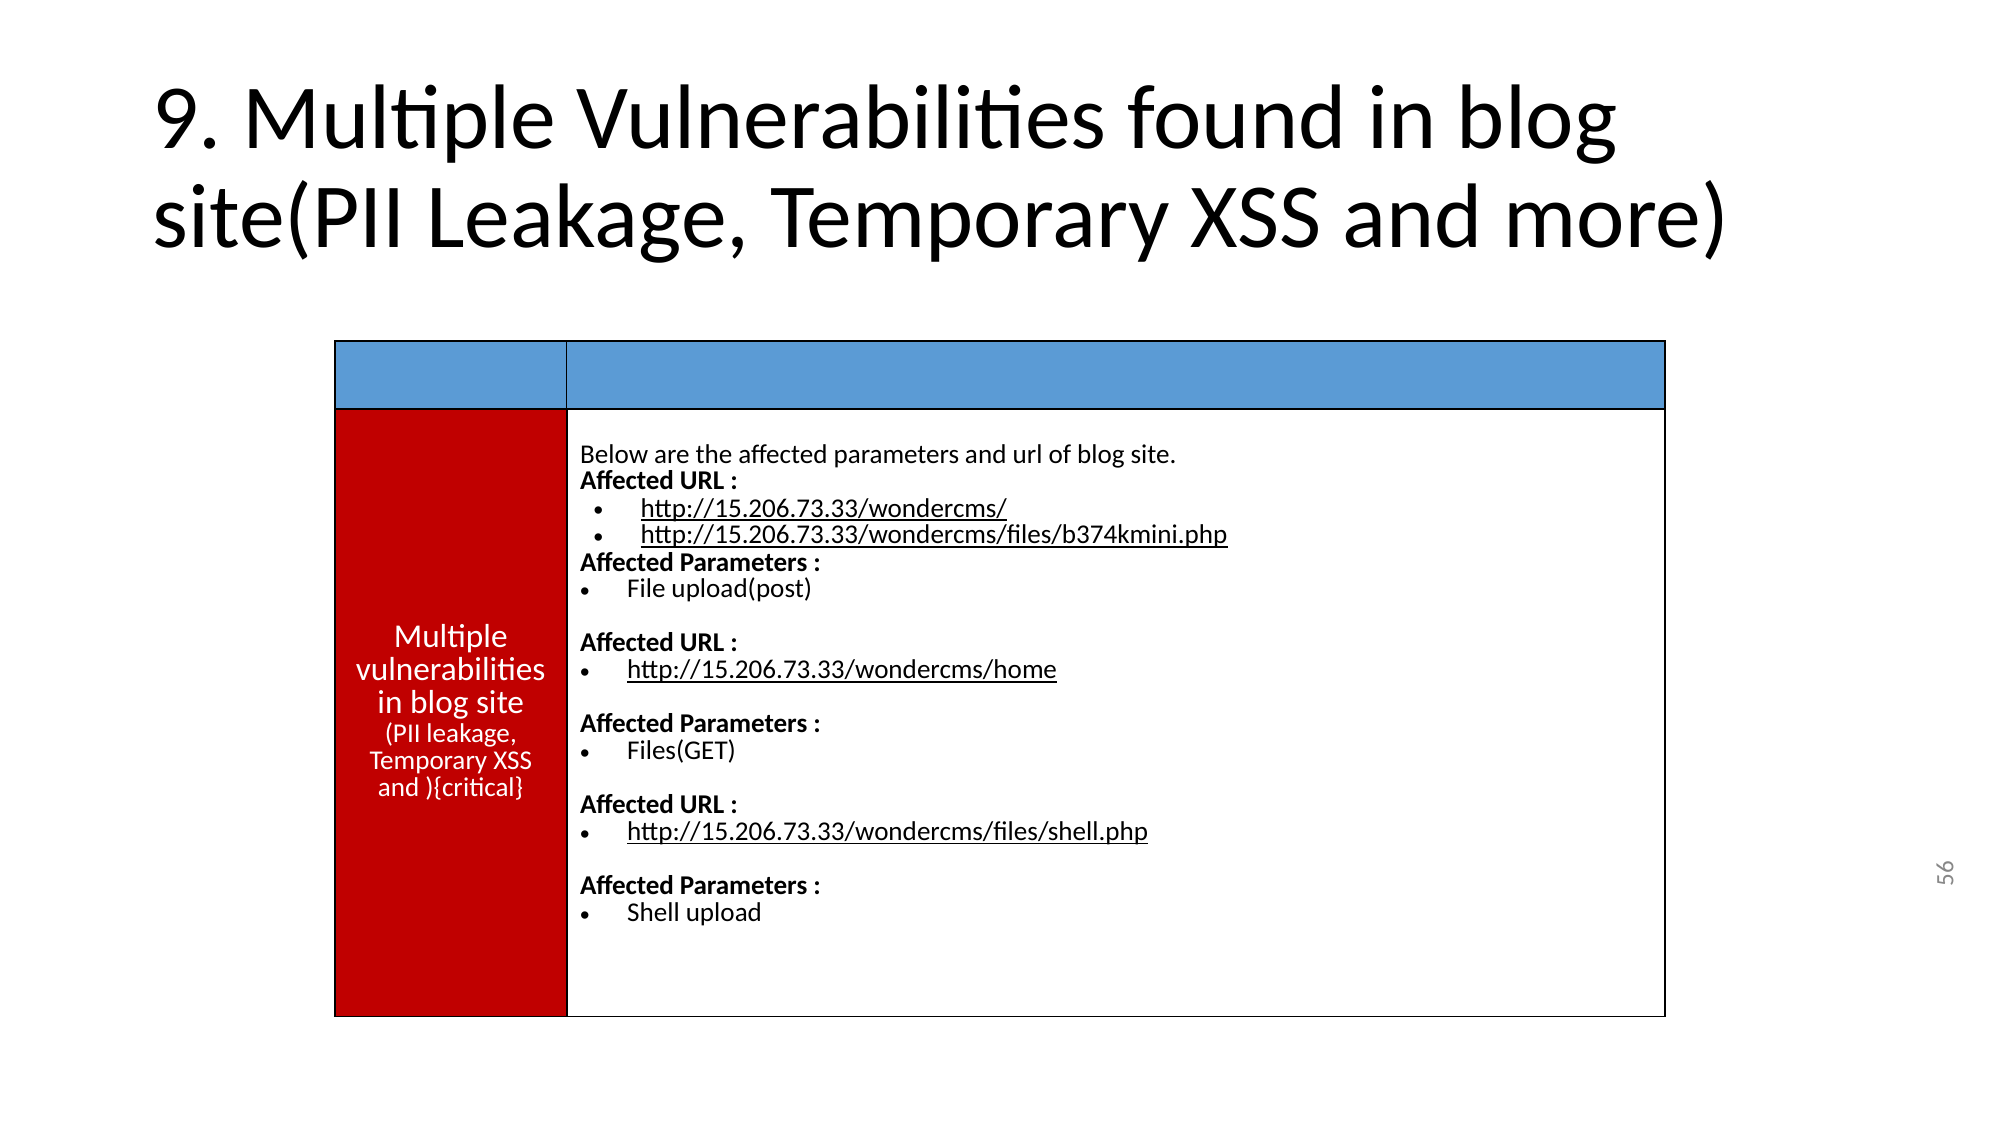

# 9. Multiple Vulnerabilities found in blog site(PII Leakage, Temporary XSS and more)
|  |  |
| --- | --- |
| Multiple vulnerabilities in blog site (PII leakage, Temporary XSS and ){critical} | Below are the affected parameters and url of blog site. Affected URL : http://15.206.73.33/wondercms/ http://15.206.73.33/wondercms/files/b374kmini.php Affected Parameters : File upload(post) Affected URL : http://15.206.73.33/wondercms/home Affected Parameters : Files(GET) Affected URL : http://15.206.73.33/wondercms/files/shell.php Affected Parameters : Shell upload |
56